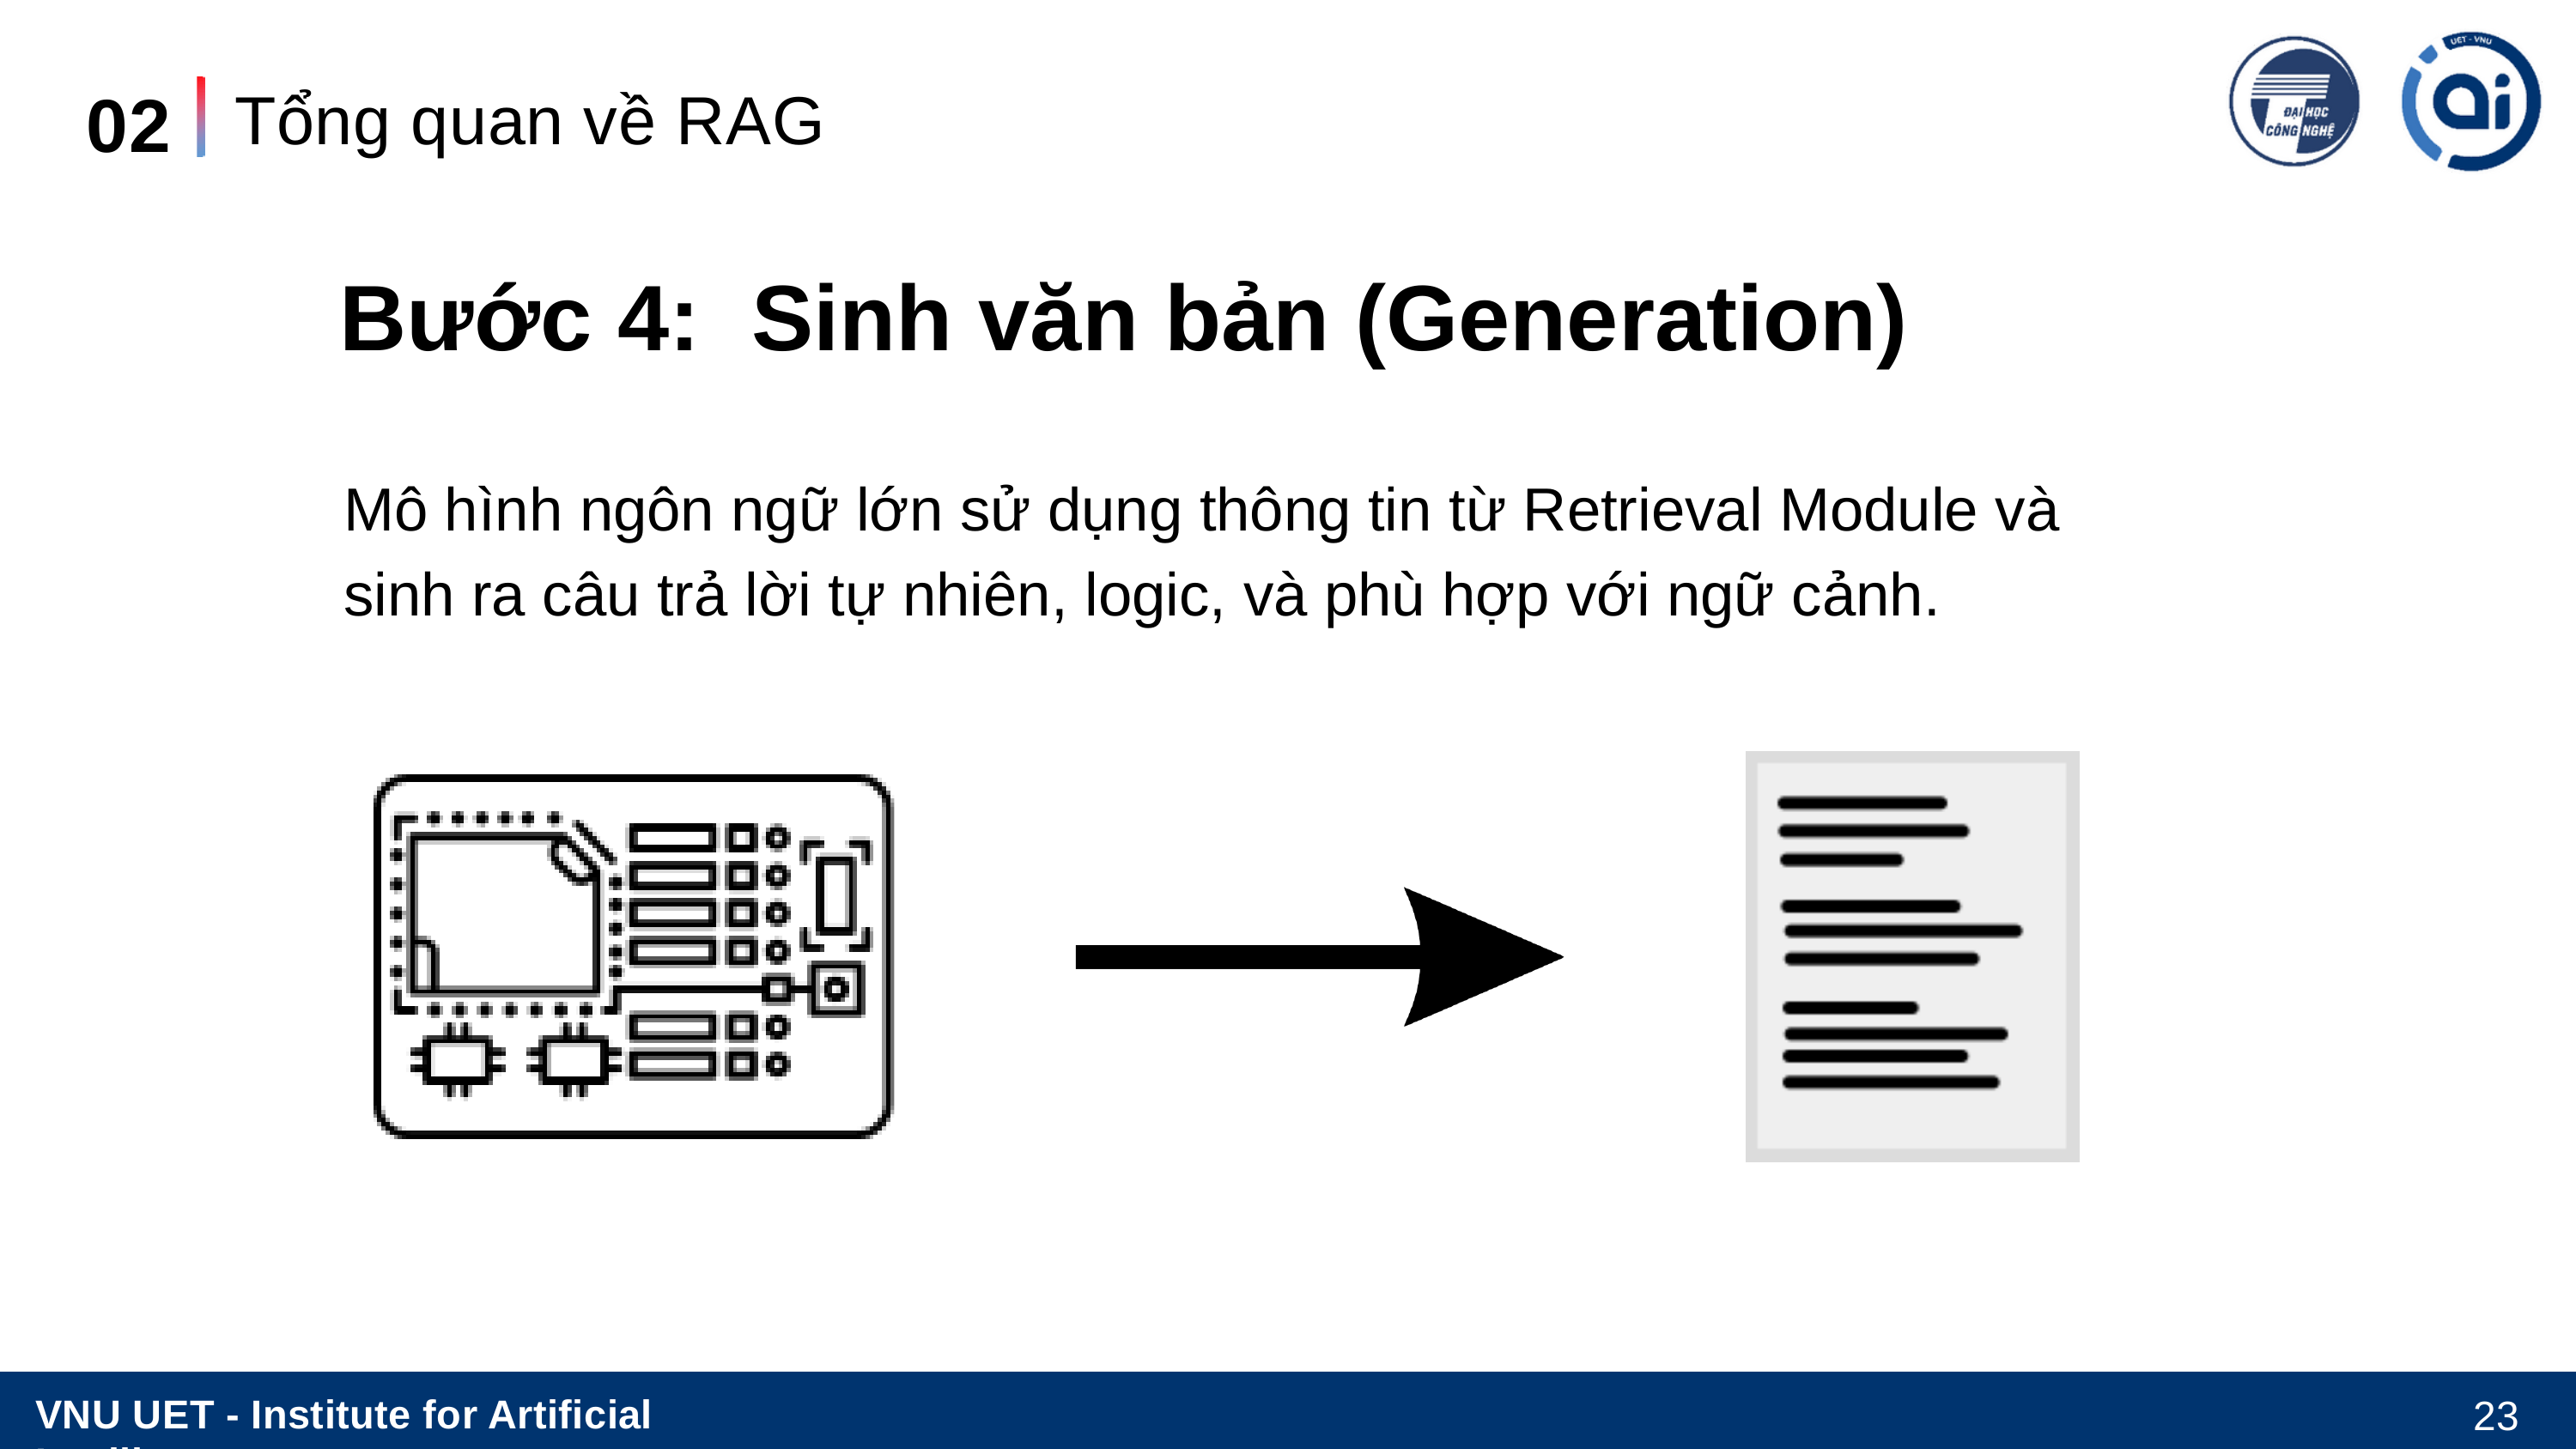

Tổng quan về RAG

02
Bước 4:  Sinh văn bản (Generation)

Mô hình ngôn ngữ lớn sử dụng thông tin từ Retrieval Module và sinh ra câu trả lời tự nhiên, logic, và phù hợp với ngữ cảnh.

VNU UET - Institute for Artificial Intelligence
23